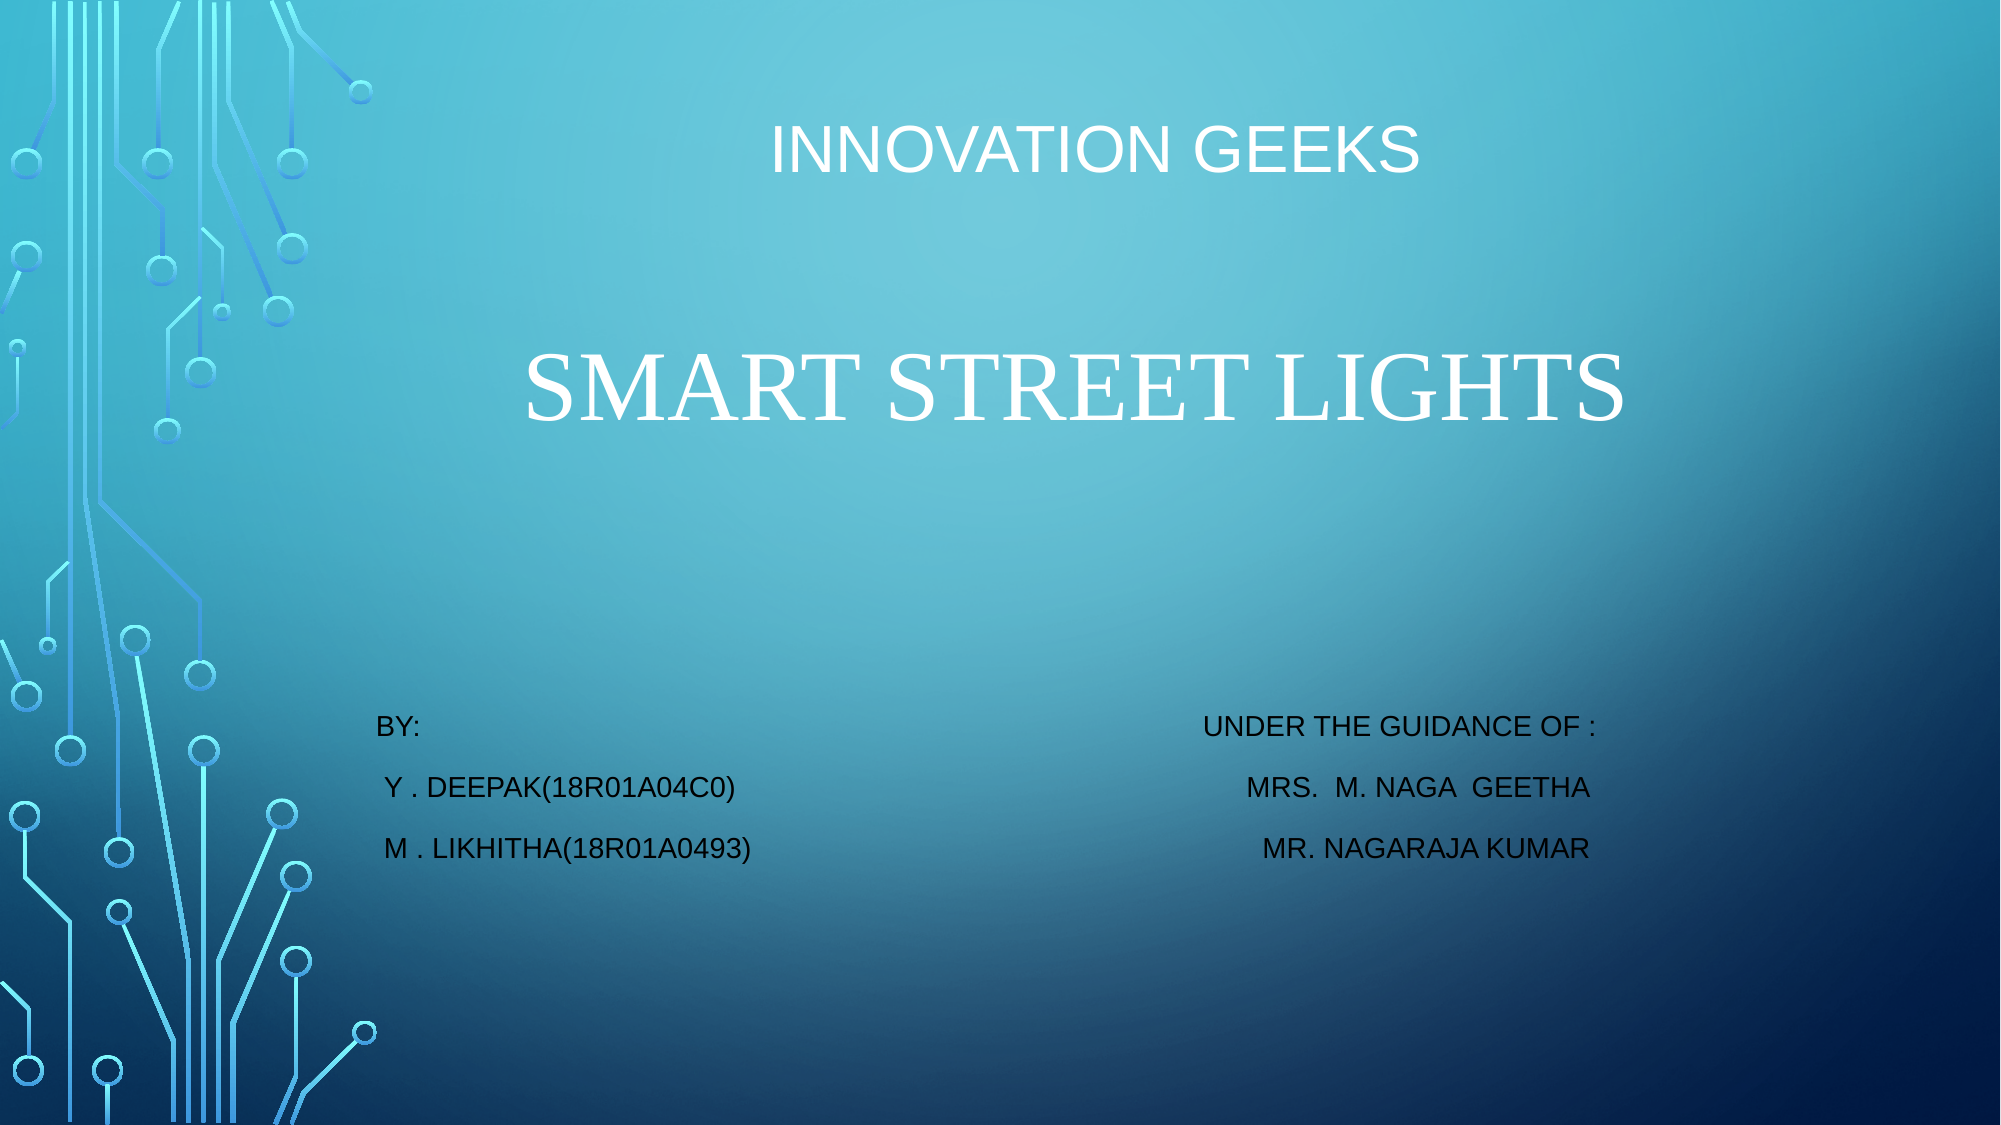

INNOVATION GEEKS
# Smart street lights
by:                                                                                                  under the guidance of :
 Y . Deepak(18r01a04c0)                                                                Mrs.  M. naga  GeethA
 M . likhitha(18r01a0493)                                                                mr. nagaraja kumar